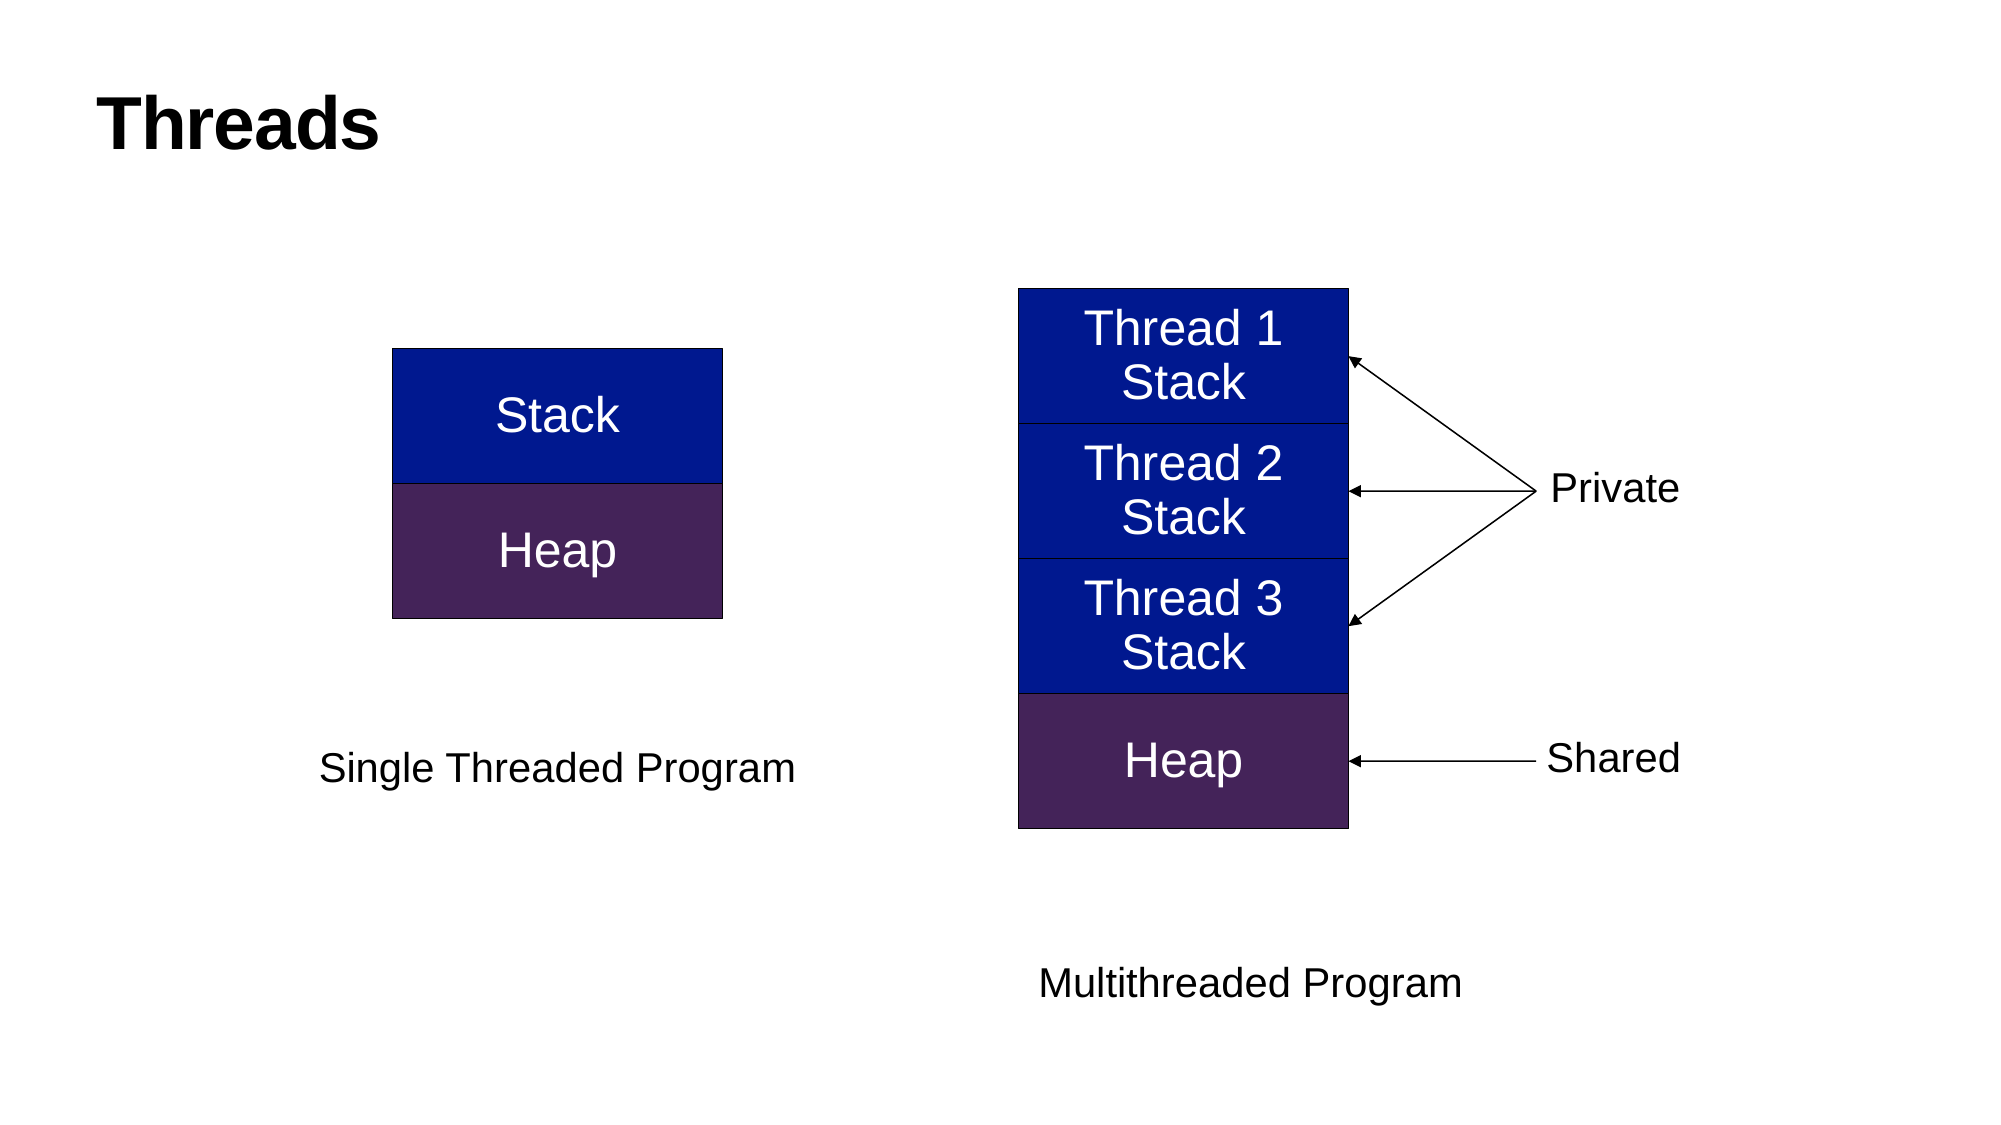

# Threads
Thread 1 Stack
Thread 2 Stack
Thread 3 Stack
Heap
Stack
Heap
Private
Shared
Single Threaded Program
Multithreaded Program